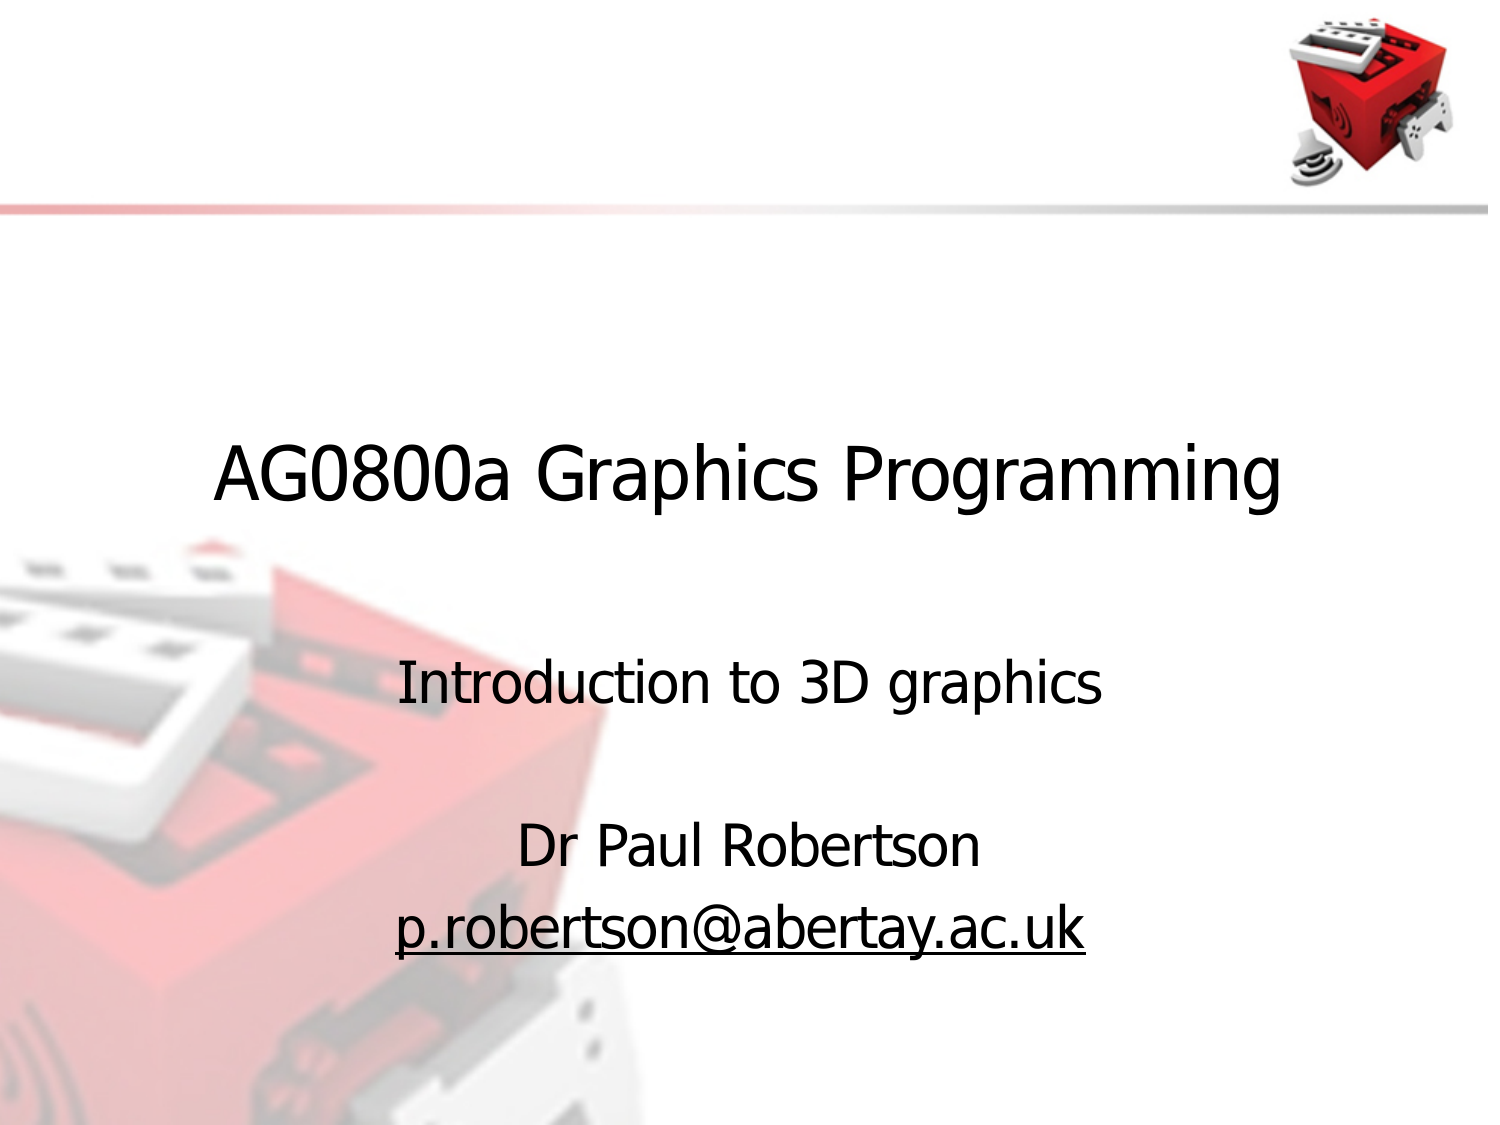

# AG0800a Graphics Programming
Introduction to 3D graphics

Dr Paul Robertson
p.robertson@abertay.ac.uk